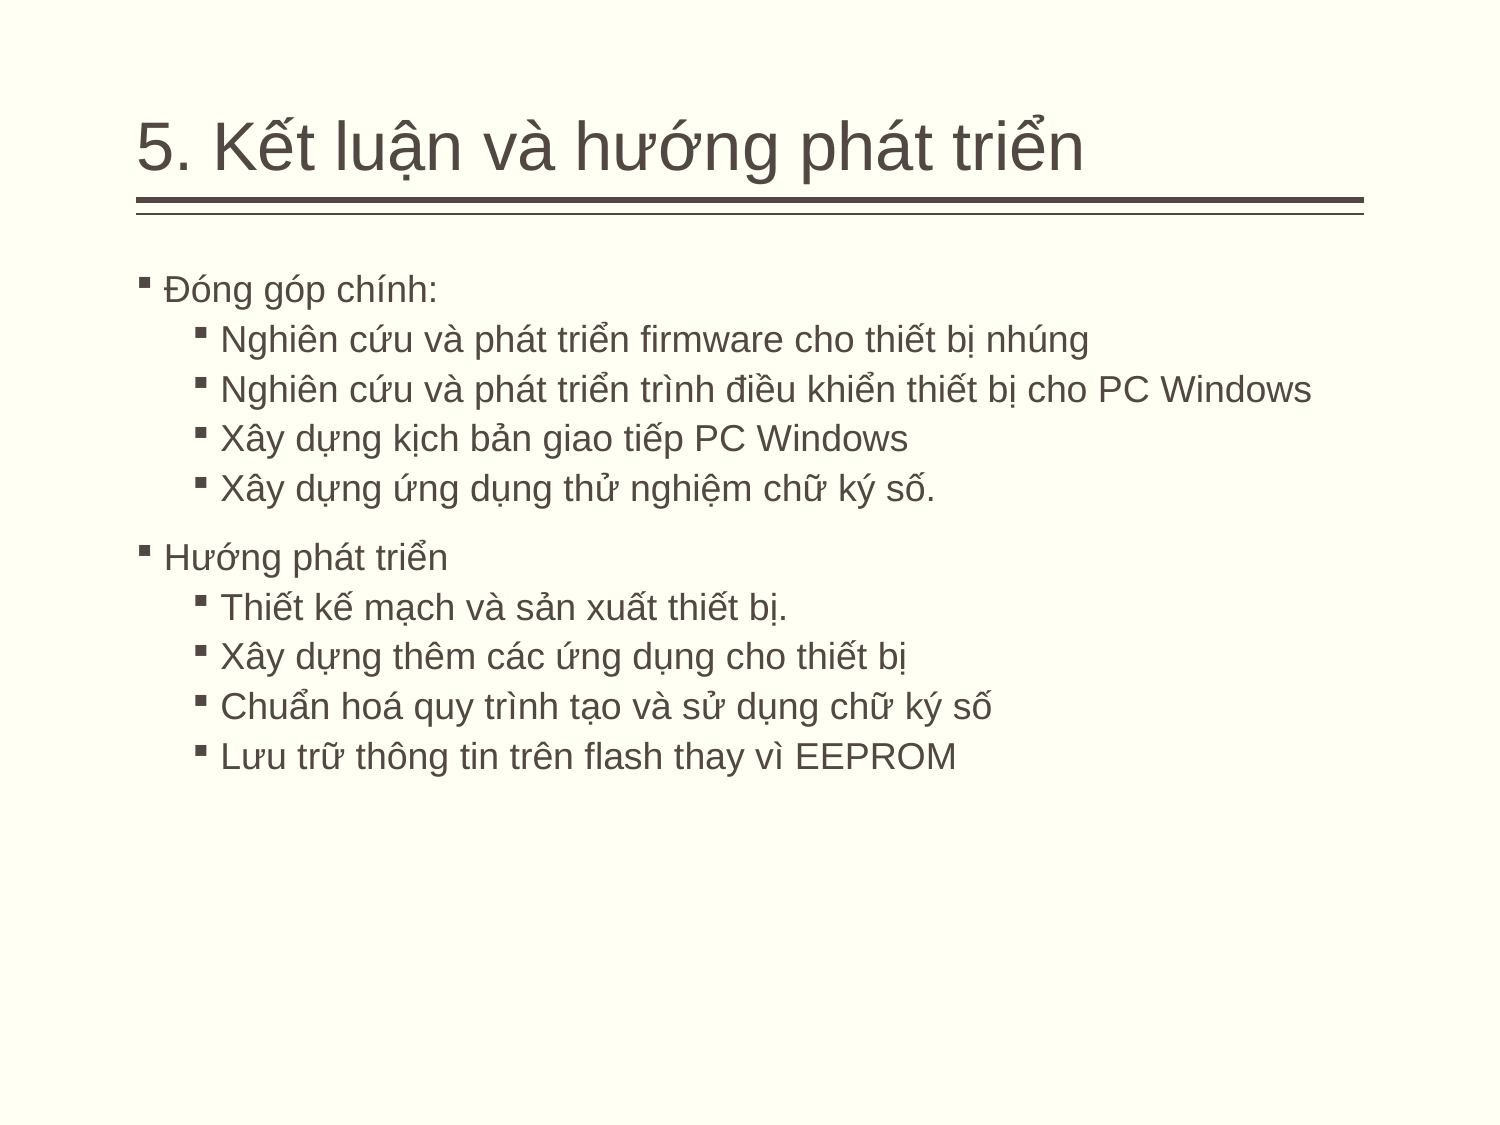

# 5. Kết luận và hướng phát triển
Đóng góp chính:
Nghiên cứu và phát triển firmware cho thiết bị nhúng
Nghiên cứu và phát triển trình điều khiển thiết bị cho PC Windows
Xây dựng kịch bản giao tiếp PC Windows
Xây dựng ứng dụng thử nghiệm chữ ký số.
Hướng phát triển
Thiết kế mạch và sản xuất thiết bị.
Xây dựng thêm các ứng dụng cho thiết bị
Chuẩn hoá quy trình tạo và sử dụng chữ ký số
Lưu trữ thông tin trên flash thay vì EEPROM